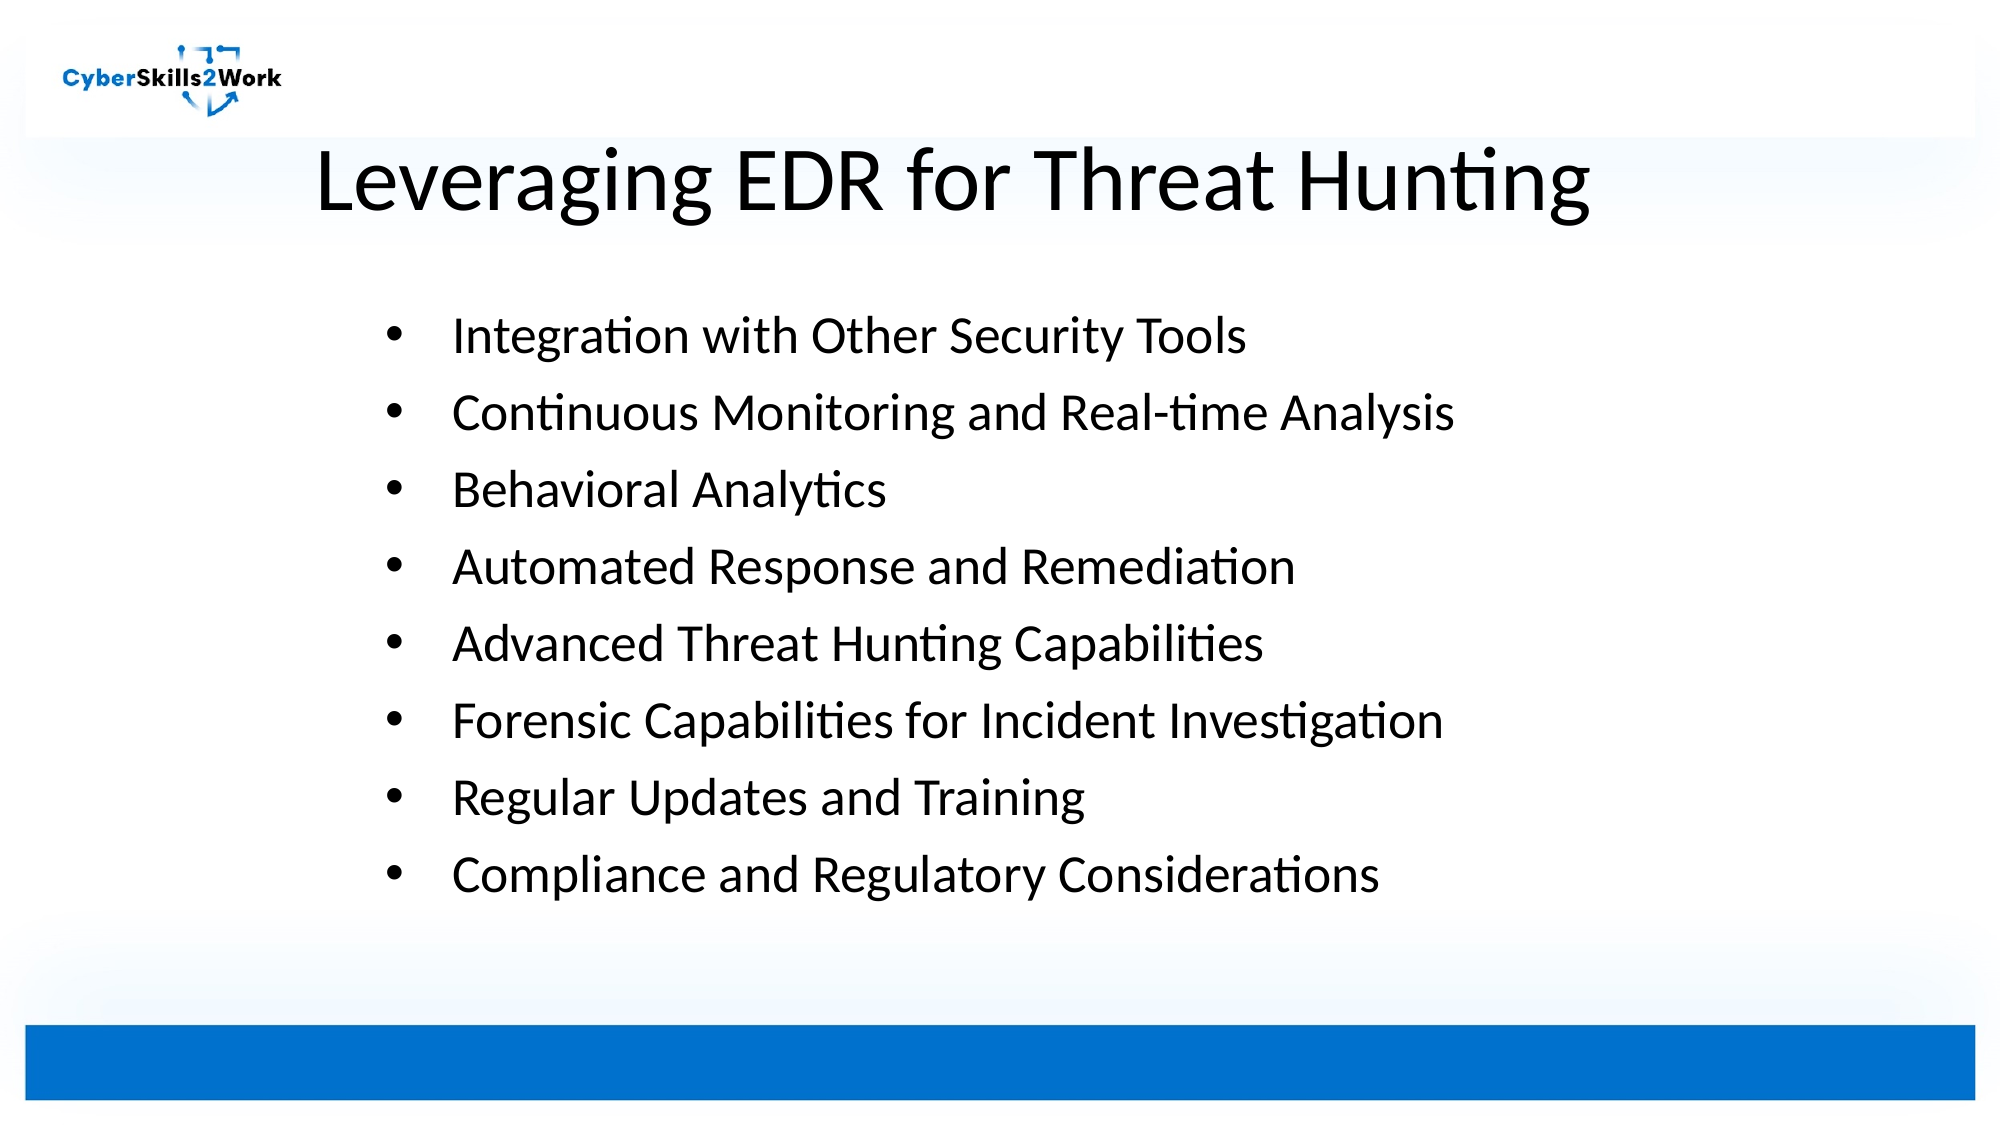

# Leveraging EDR for Threat Hunting
Integration with Other Security Tools
Continuous Monitoring and Real-time Analysis
Behavioral Analytics
Automated Response and Remediation
Advanced Threat Hunting Capabilities
Forensic Capabilities for Incident Investigation
Regular Updates and Training
Compliance and Regulatory Considerations